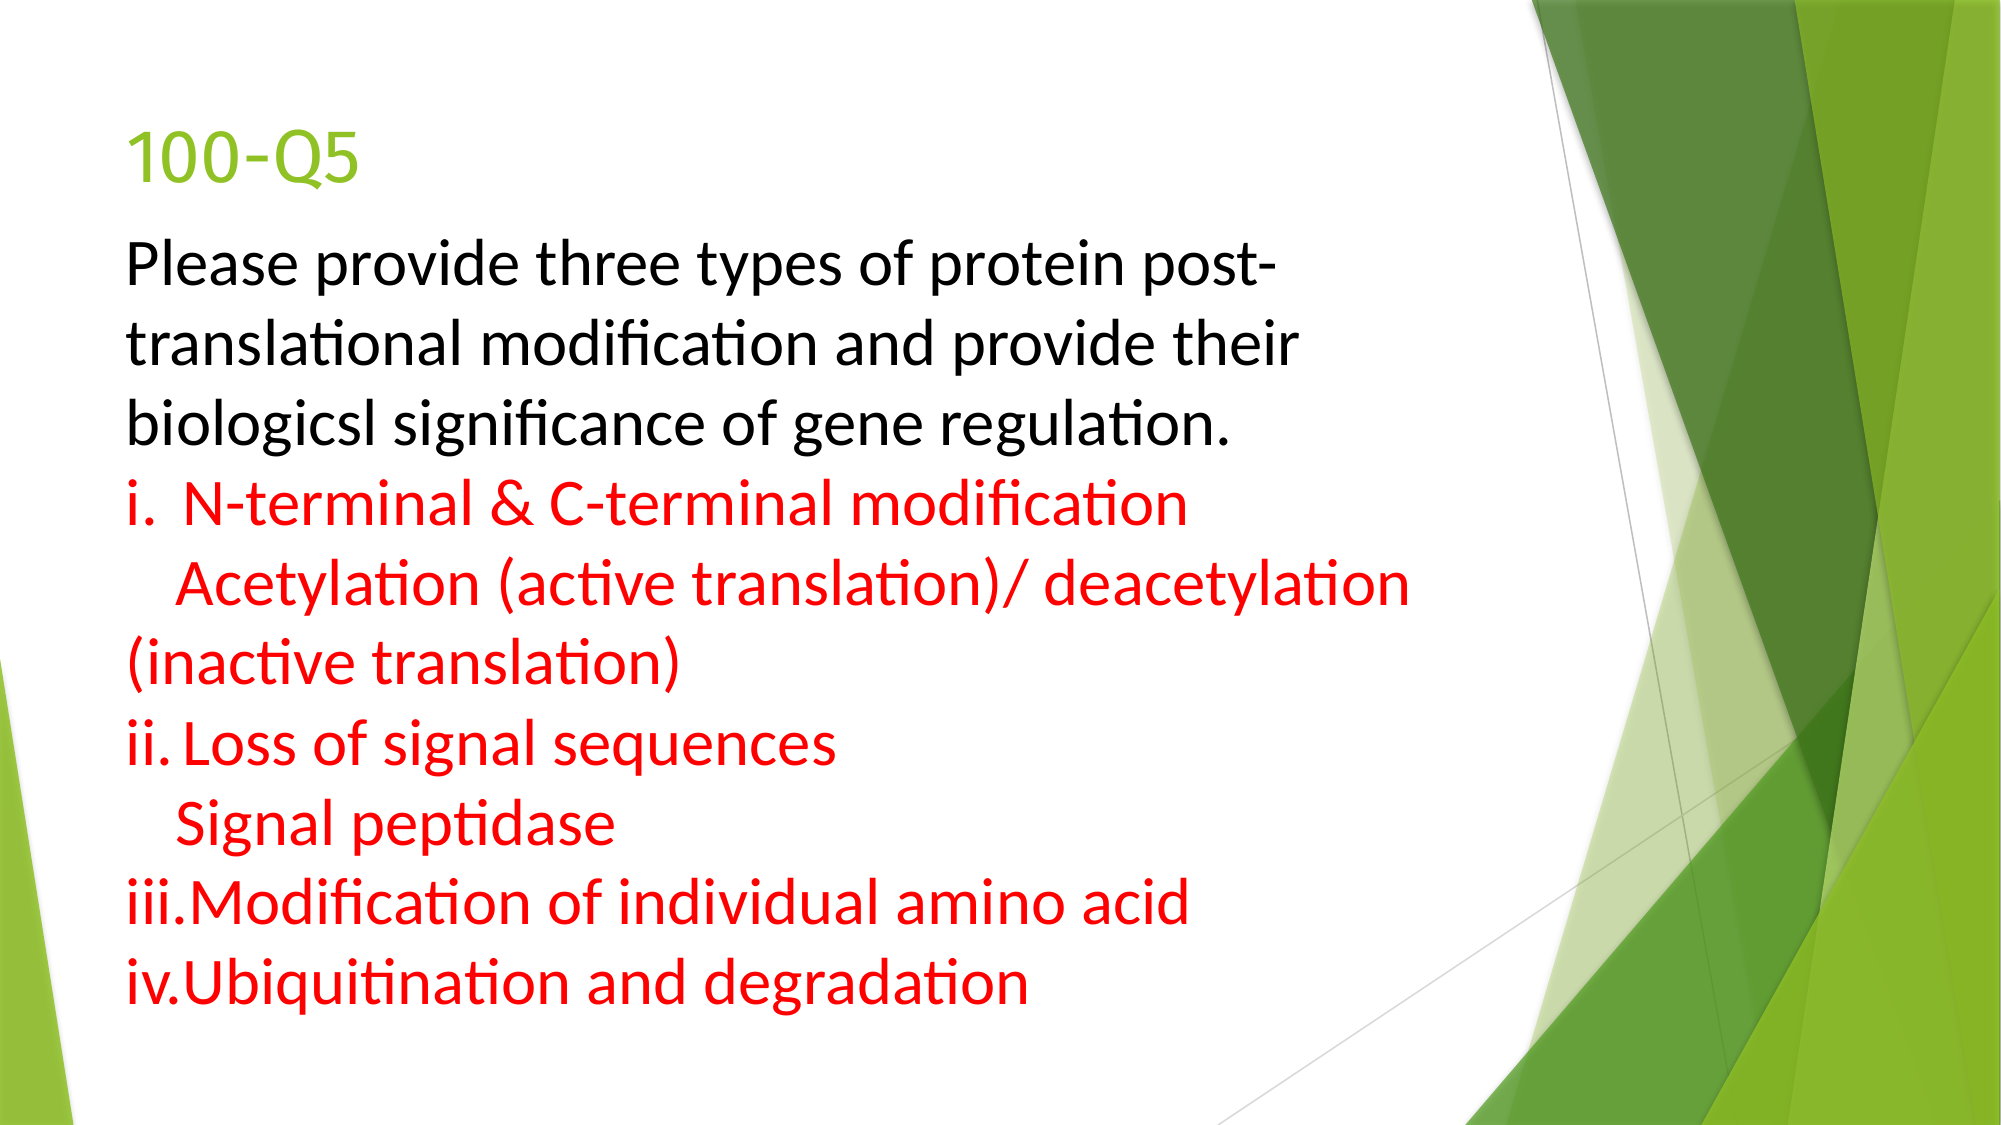

# 100-Q5
Please provide three types of protein post-translational modification and provide their biologicsl significance of gene regulation.
N-terminal & C-terminal modification
Acetylation (active translation)/ deacetylation (inactive translation)
Loss of signal sequences
Signal peptidase
Modification of individual amino acid
Ubiquitination and degradation